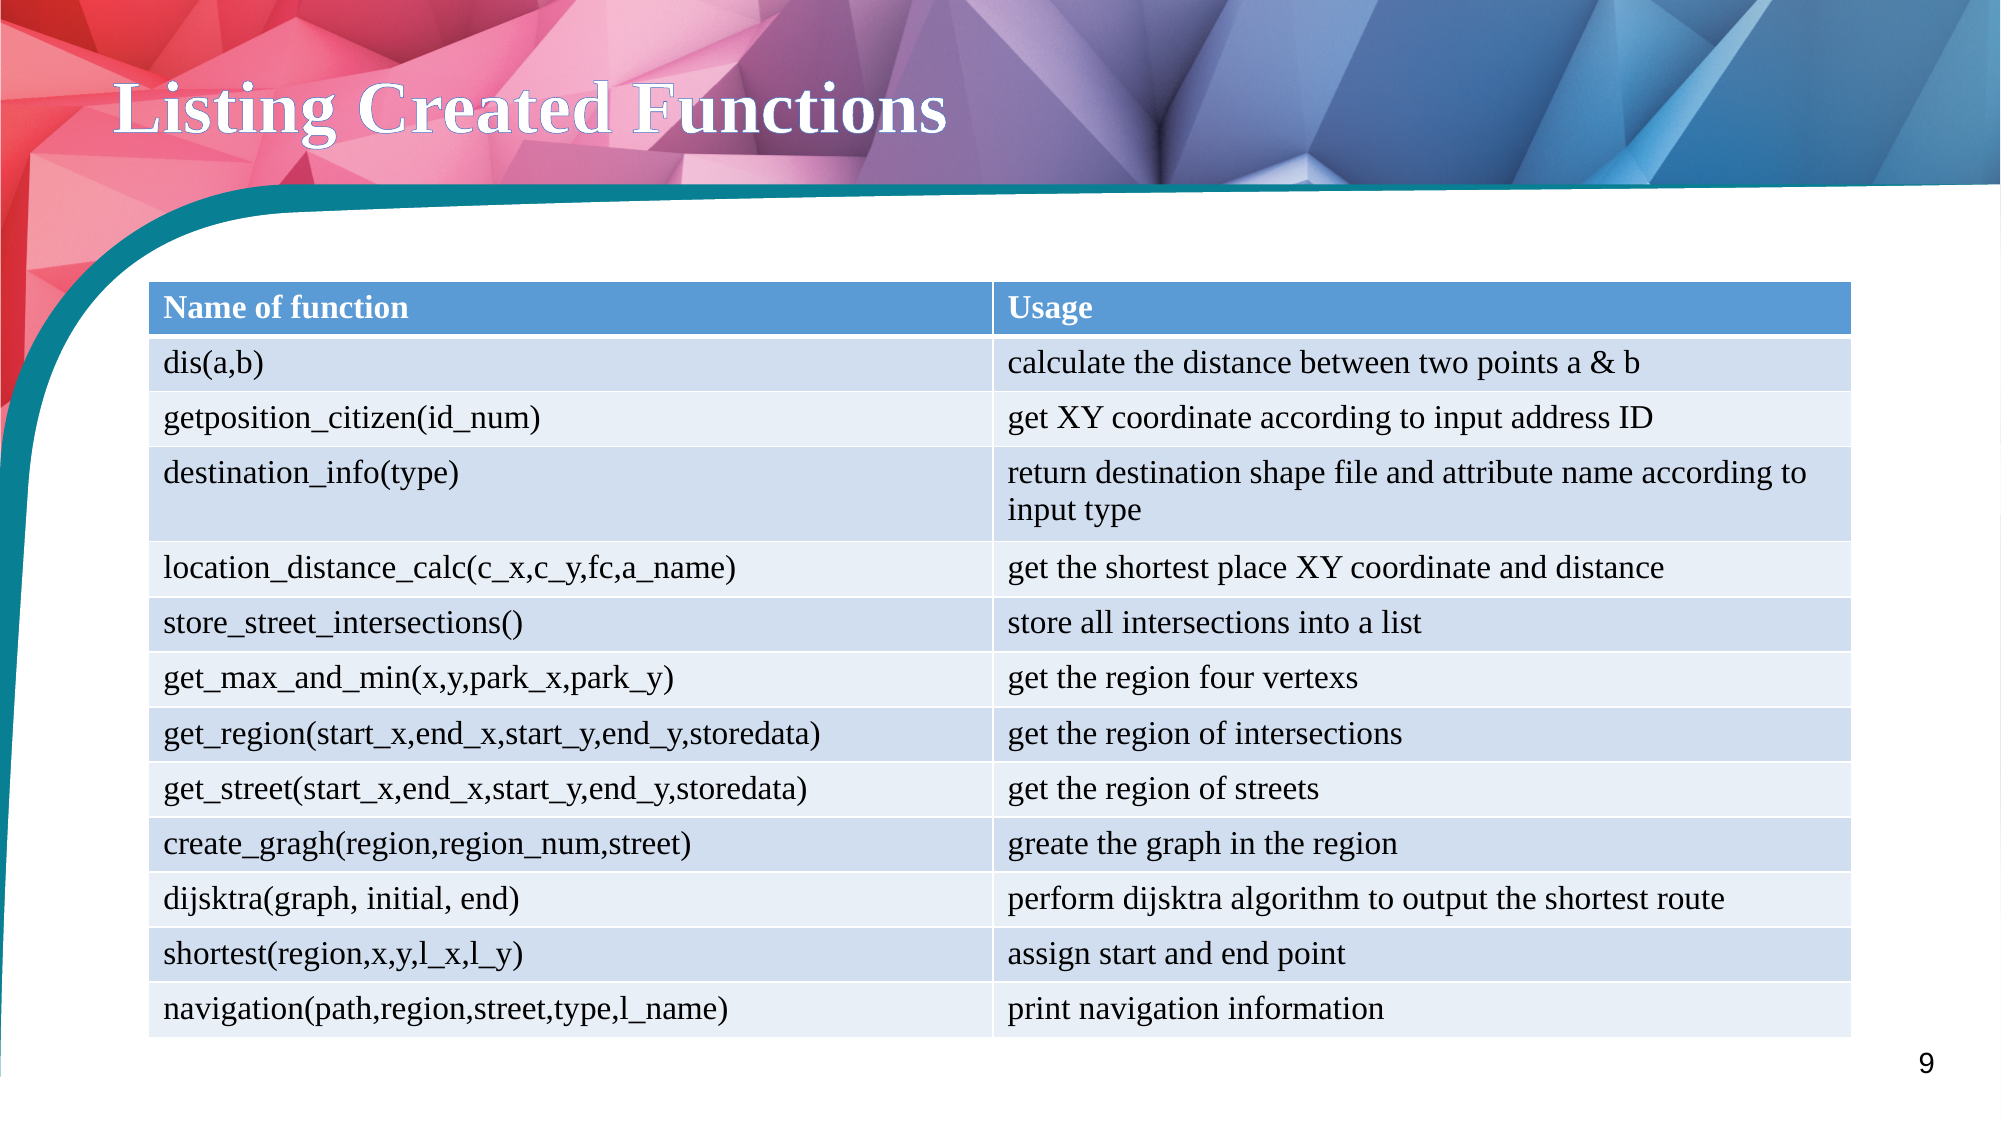

Listing Created Functions
| Name of function | Usage |
| --- | --- |
| dis(a,b) | calculate the distance between two points a & b |
| getposition\_citizen(id\_num) | get XY coordinate according to input address ID |
| destination\_info(type) | return destination shape file and attribute name according to input type |
| location\_distance\_calc(c\_x,c\_y,fc,a\_name) | get the shortest place XY coordinate and distance |
| store\_street\_intersections() | store all intersections into a list |
| get\_max\_and\_min(x,y,park\_x,park\_y) | get the region four vertexs |
| get\_region(start\_x,end\_x,start\_y,end\_y,storedata) | get the region of intersections |
| get\_street(start\_x,end\_x,start\_y,end\_y,storedata) | get the region of streets |
| create\_gragh(region,region\_num,street) | greate the graph in the region |
| dijsktra(graph, initial, end) | perform dijsktra algorithm to output the shortest route |
| shortest(region,x,y,l\_x,l\_y) | assign start and end point |
| navigation(path,region,street,type,l\_name) | print navigation information |
9